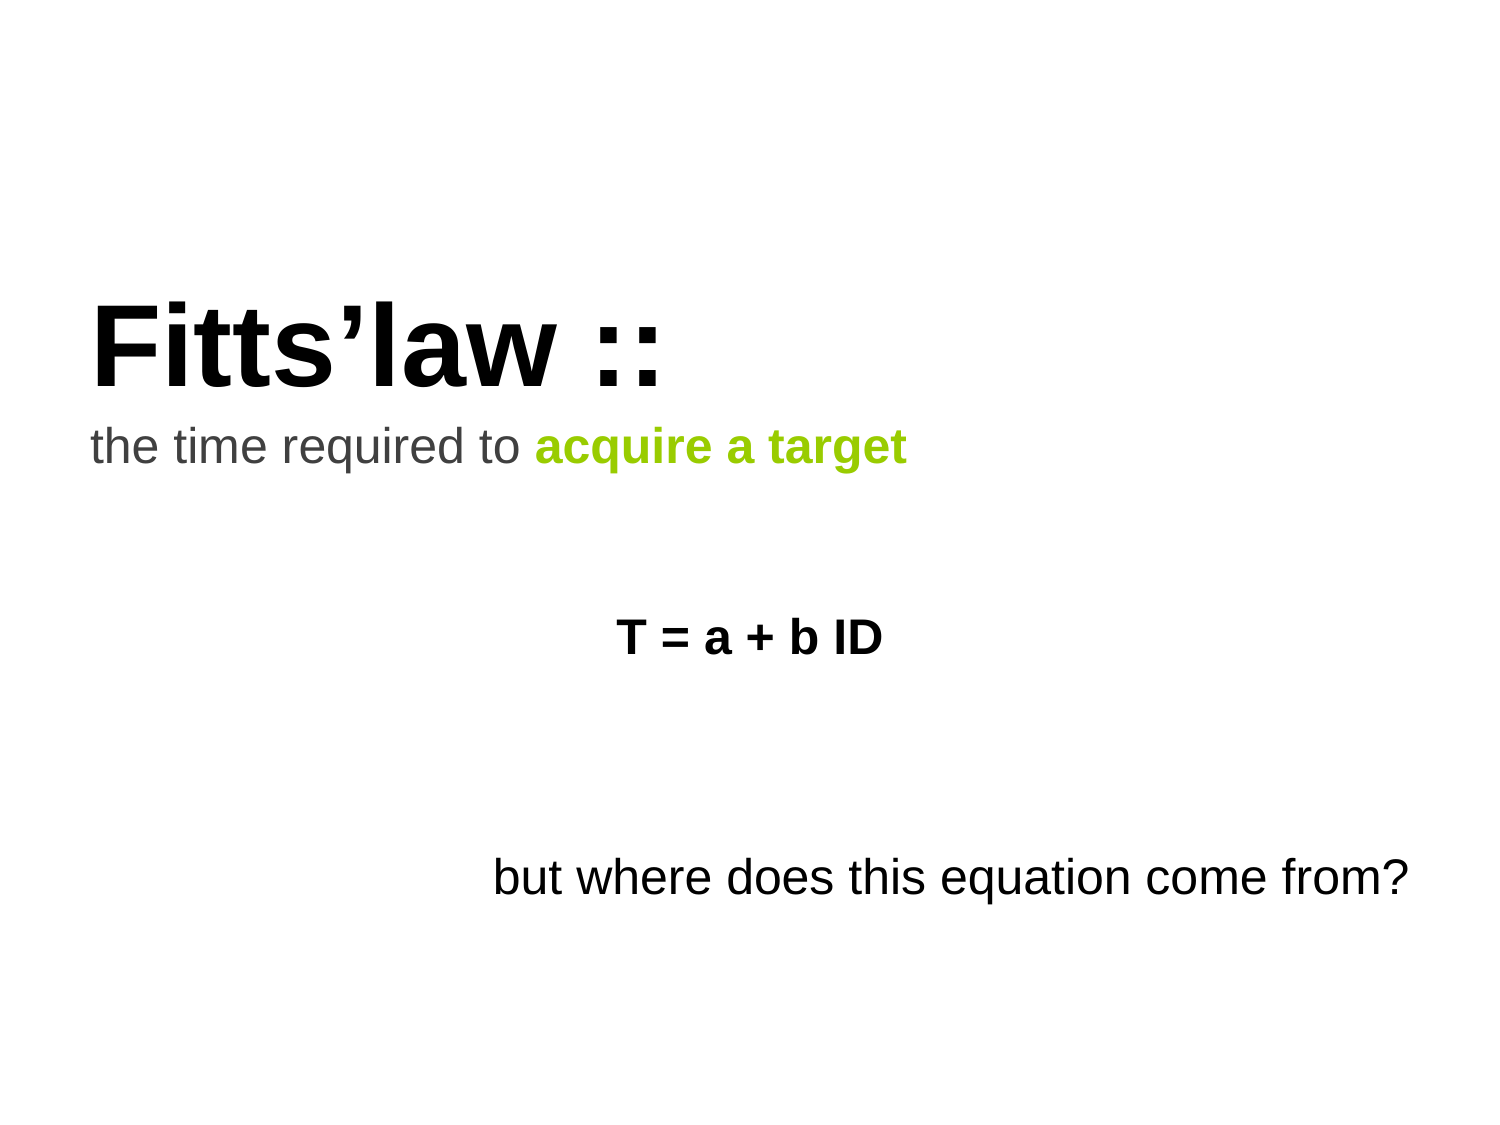

Fitts’law ::
the time required to acquire a target

T = a + b ID

but where does this equation come from?